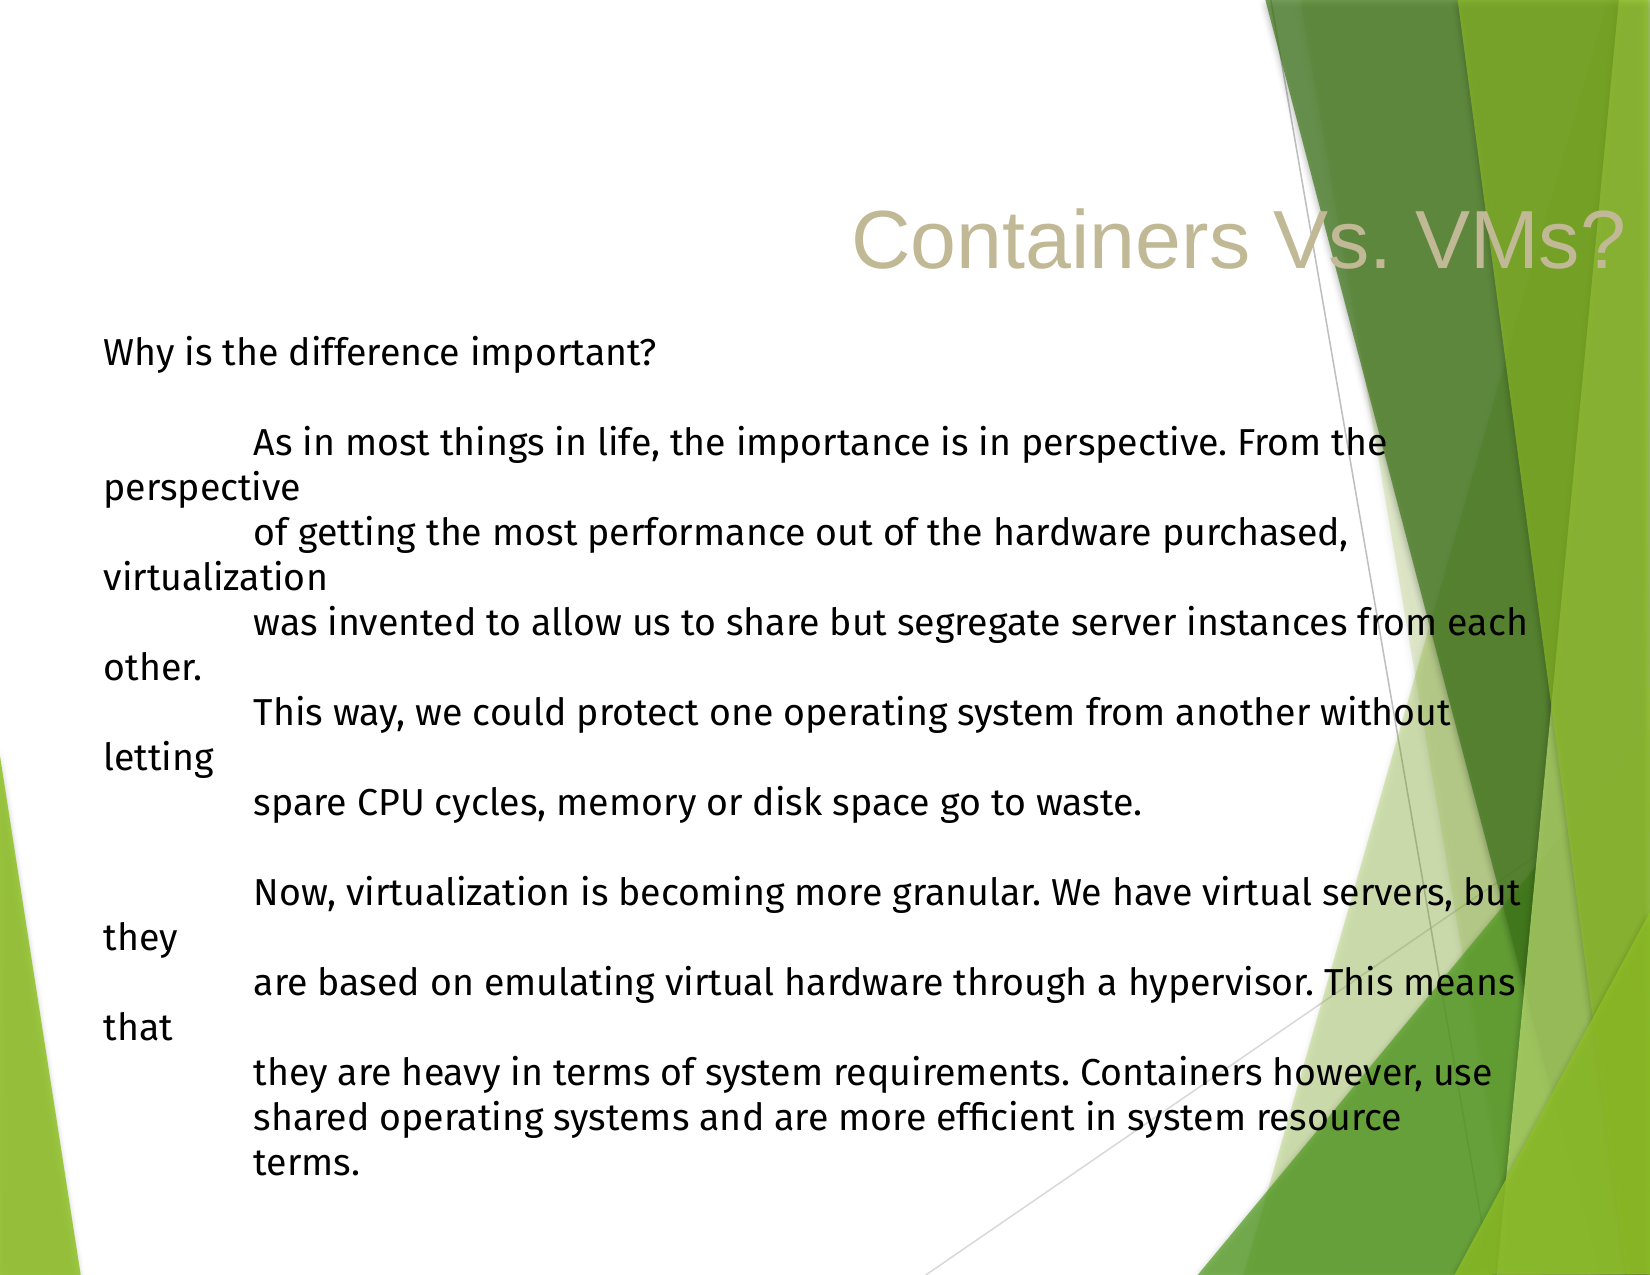

Containers Vs. VMs?
Why is the difference important?

	As in most things in life, the importance is in perspective. From the perspective
	of getting the most performance out of the hardware purchased, virtualization
	was invented to allow us to share but segregate server instances from each other.
	This way, we could protect one operating system from another without letting
	spare CPU cycles, memory or disk space go to waste.

	Now, virtualization is becoming more granular. We have virtual servers, but they
	are based on emulating virtual hardware through a hypervisor. This means that
	they are heavy in terms of system requirements. Containers however, use
	shared operating systems and are more efficient in system resource
	terms.